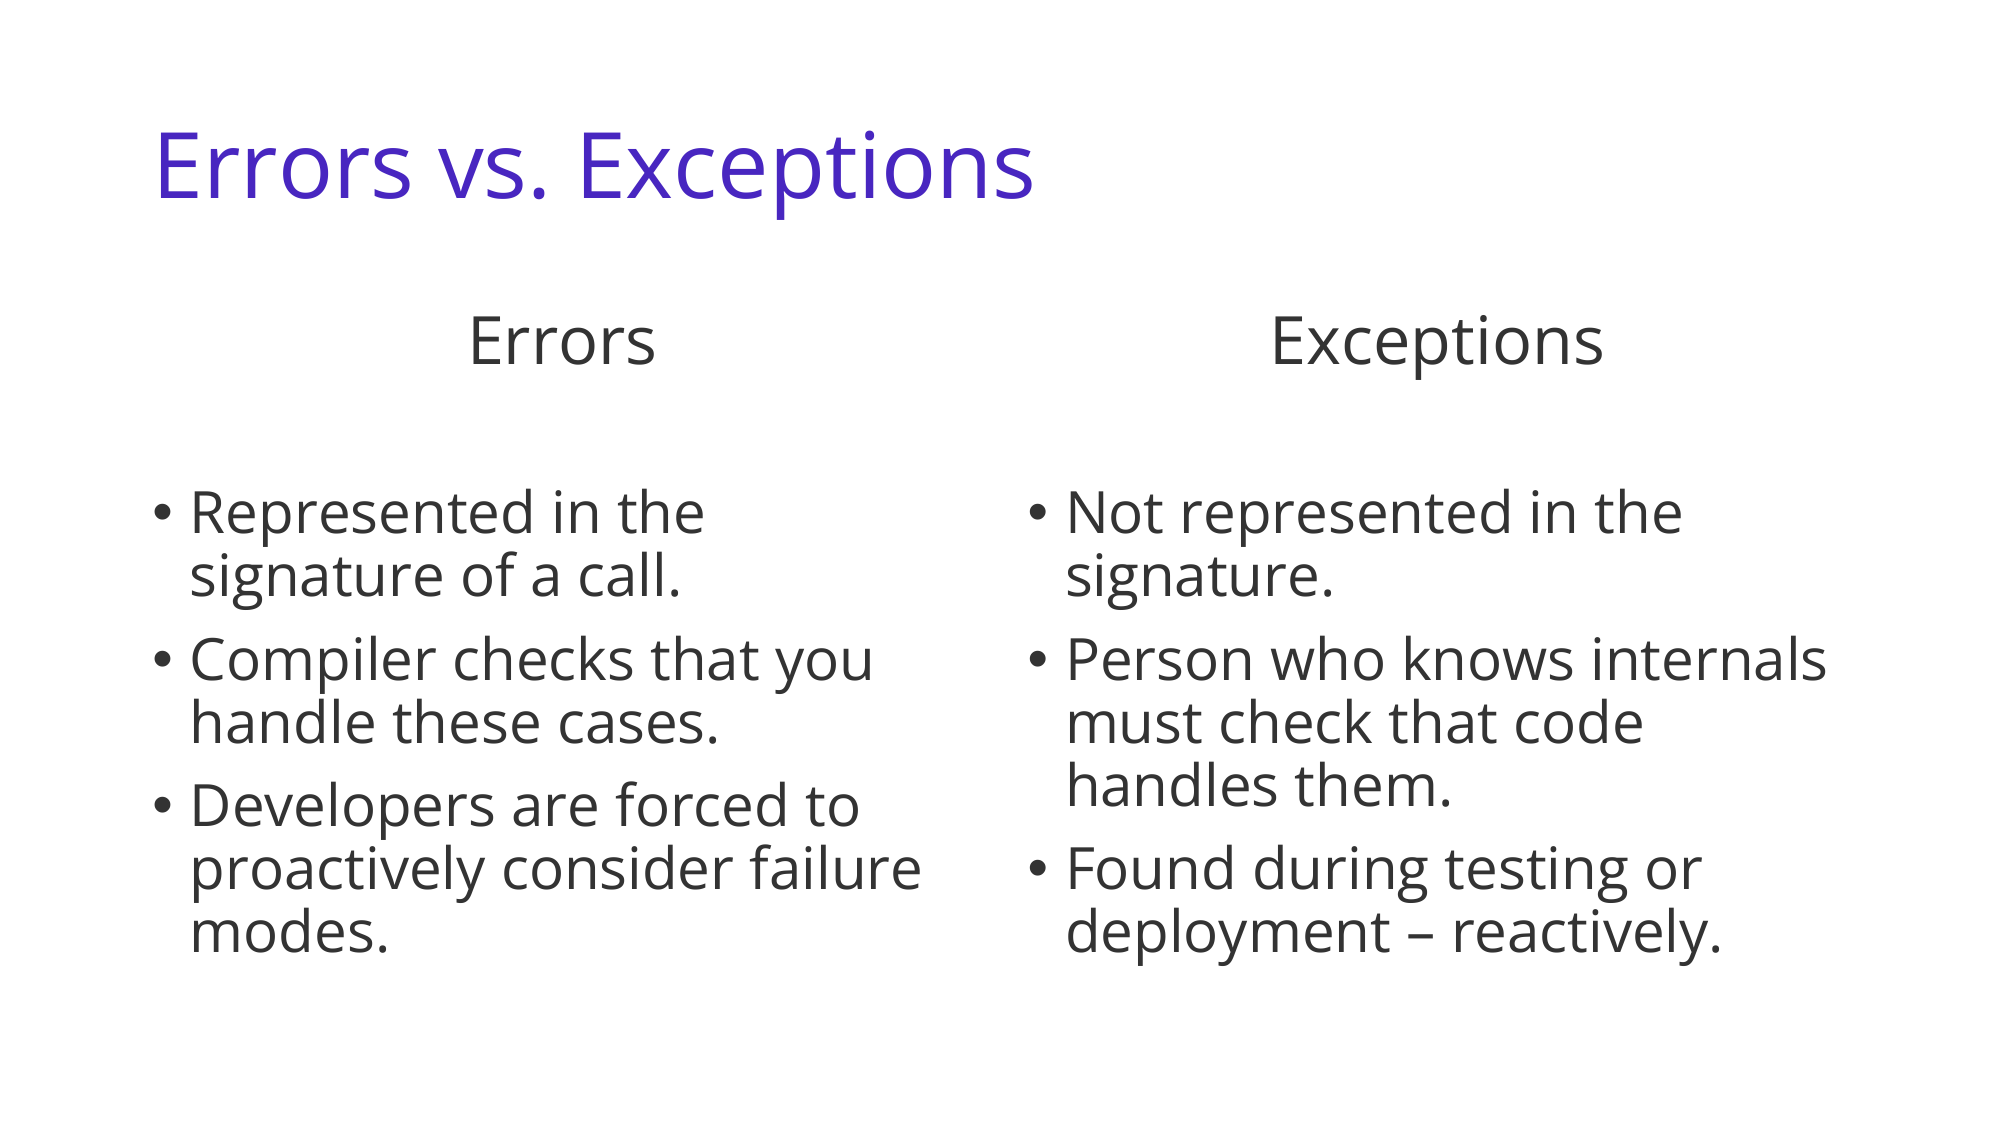

# Errors vs. Exceptions
Errors

Represented in the signature of a call.
Compiler checks that you handle these cases.
Developers are forced to proactively consider failure modes.
Exceptions

Not represented in the signature.
Person who knows internals must check that code handles them.
Found during testing or deployment – reactively.